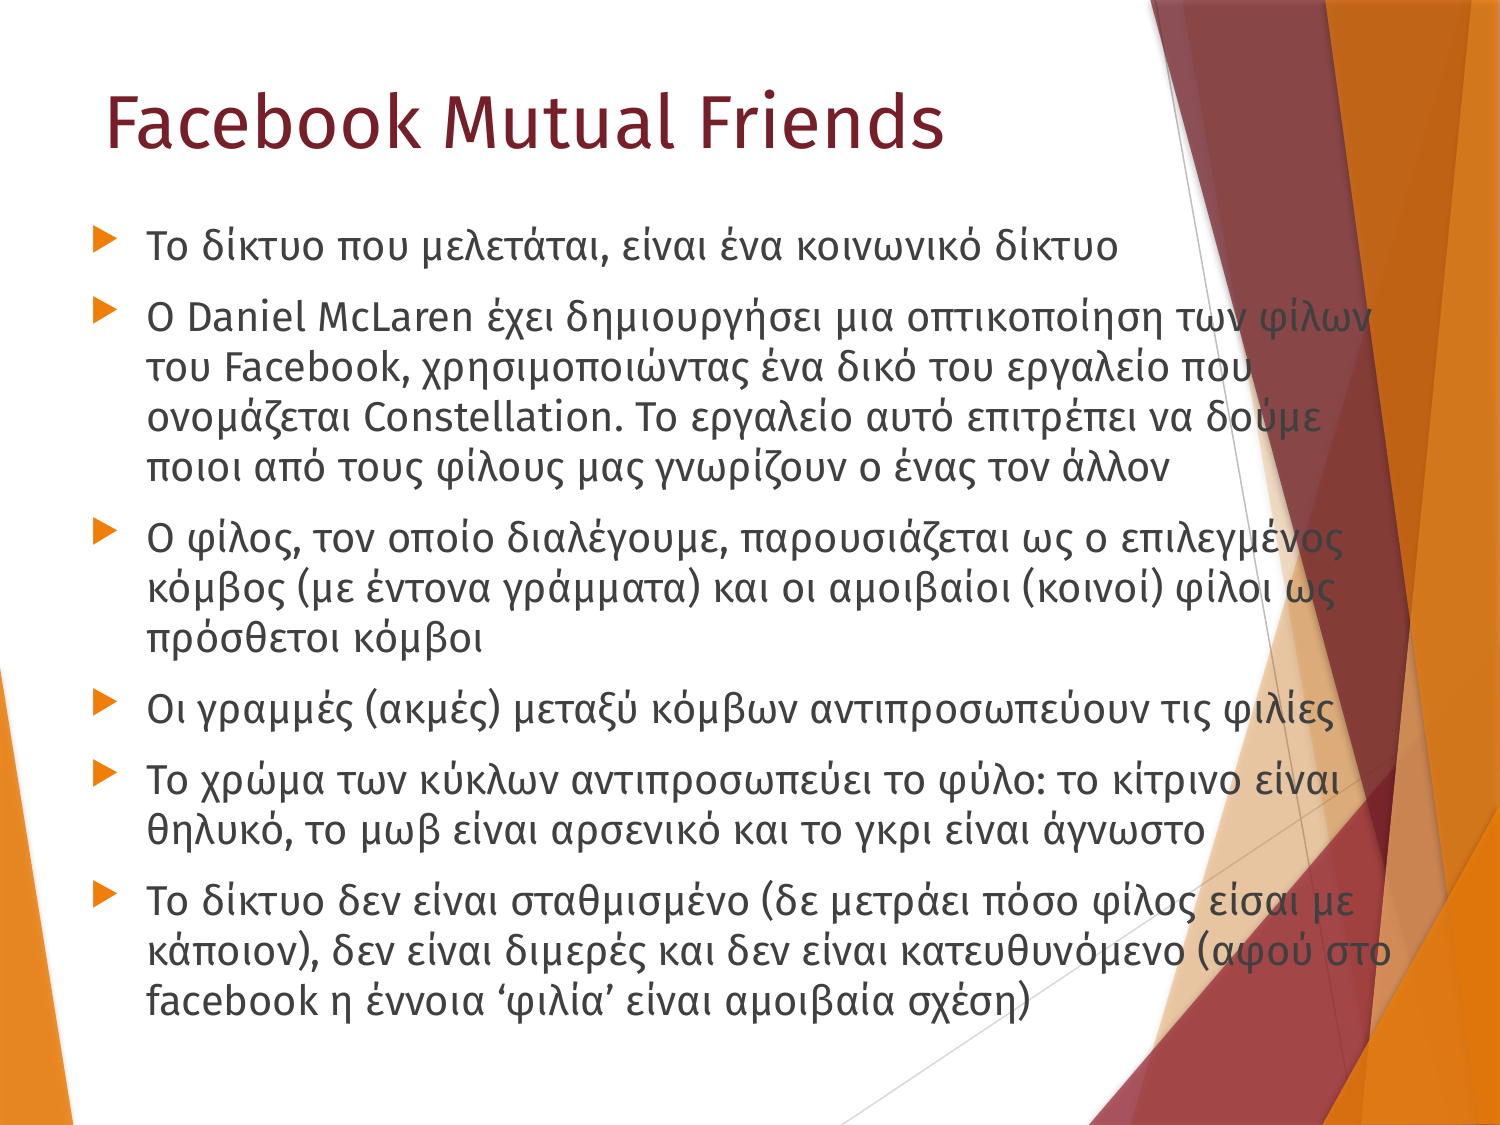

Facebook Mutual Friends
Το δίκτυο που μελετάται, είναι ένα κοινωνικό δίκτυο
Ο Daniel McLaren έχει δημιουργήσει μια οπτικοποίηση των φίλων του Facebook, χρησιμοποιώντας ένα δικό του εργαλείο που ονομάζεται Constellation. Το εργαλείο αυτό επιτρέπει να δούμε ποιοι από τους φίλους μας γνωρίζουν ο ένας τον άλλον
Ο φίλος, τον οποίο διαλέγουμε, παρουσιάζεται ως ο επιλεγμένος κόμβος (με έντονα γράμματα) και οι αμοιβαίοι (κοινοί) φίλοι ως πρόσθετοι κόμβοι
Οι γραμμές (ακμές) μεταξύ κόμβων αντιπροσωπεύουν τις φιλίες
Το χρώμα των κύκλων αντιπροσωπεύει το φύλο: το κίτρινο είναι θηλυκό, το μωβ είναι αρσενικό και το γκρι είναι άγνωστο
Το δίκτυο δεν είναι σταθμισμένο (δε μετράει πόσο φίλος είσαι με κάποιον), δεν είναι διμερές και δεν είναι κατευθυνόμενο (αφού στο facebook η έννοια ‘φιλία’ είναι αμοιβαία σχέση)